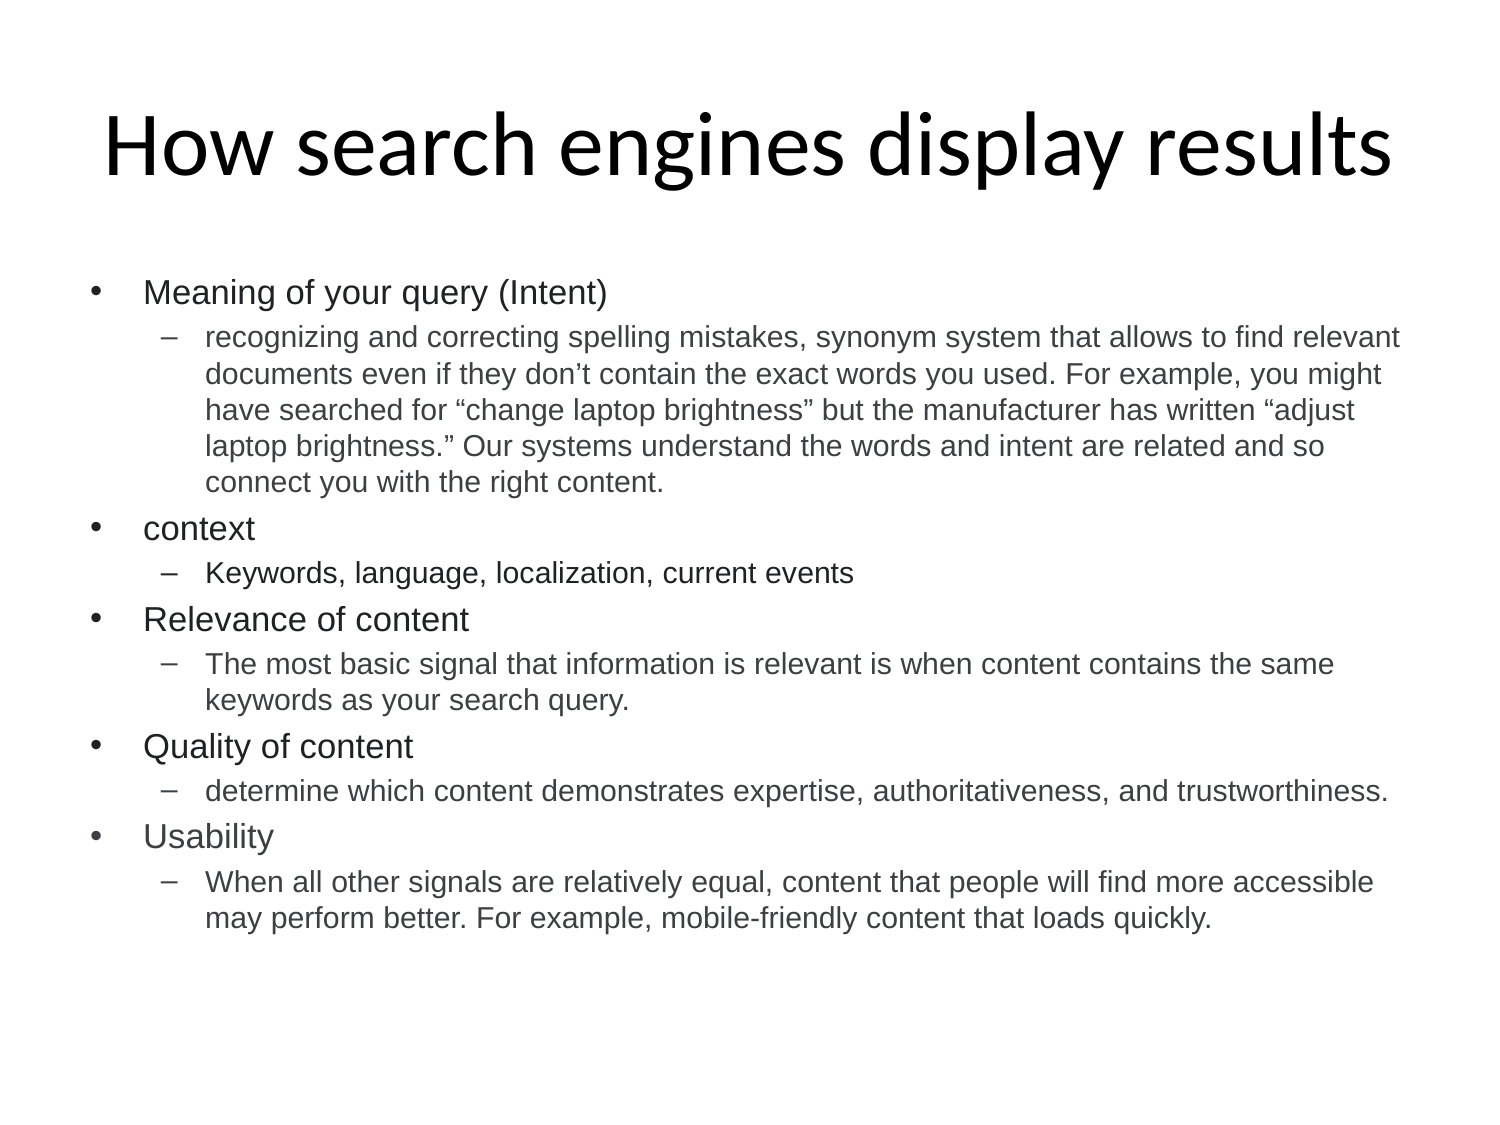

# How search engines display results
Meaning of your query (Intent)
recognizing and correcting spelling mistakes, synonym system that allows to find relevant documents even if they don’t contain the exact words you used. For example, you might have searched for “change laptop brightness” but the manufacturer has written “adjust laptop brightness.” Our systems understand the words and intent are related and so connect you with the right content.
context
Keywords, language, localization, current events
Relevance of content
The most basic signal that information is relevant is when content contains the same keywords as your search query.
Quality of content
determine which content demonstrates expertise, authoritativeness, and trustworthiness.
Usability
When all other signals are relatively equal, content that people will find more accessible may perform better. For example, mobile-friendly content that loads quickly.